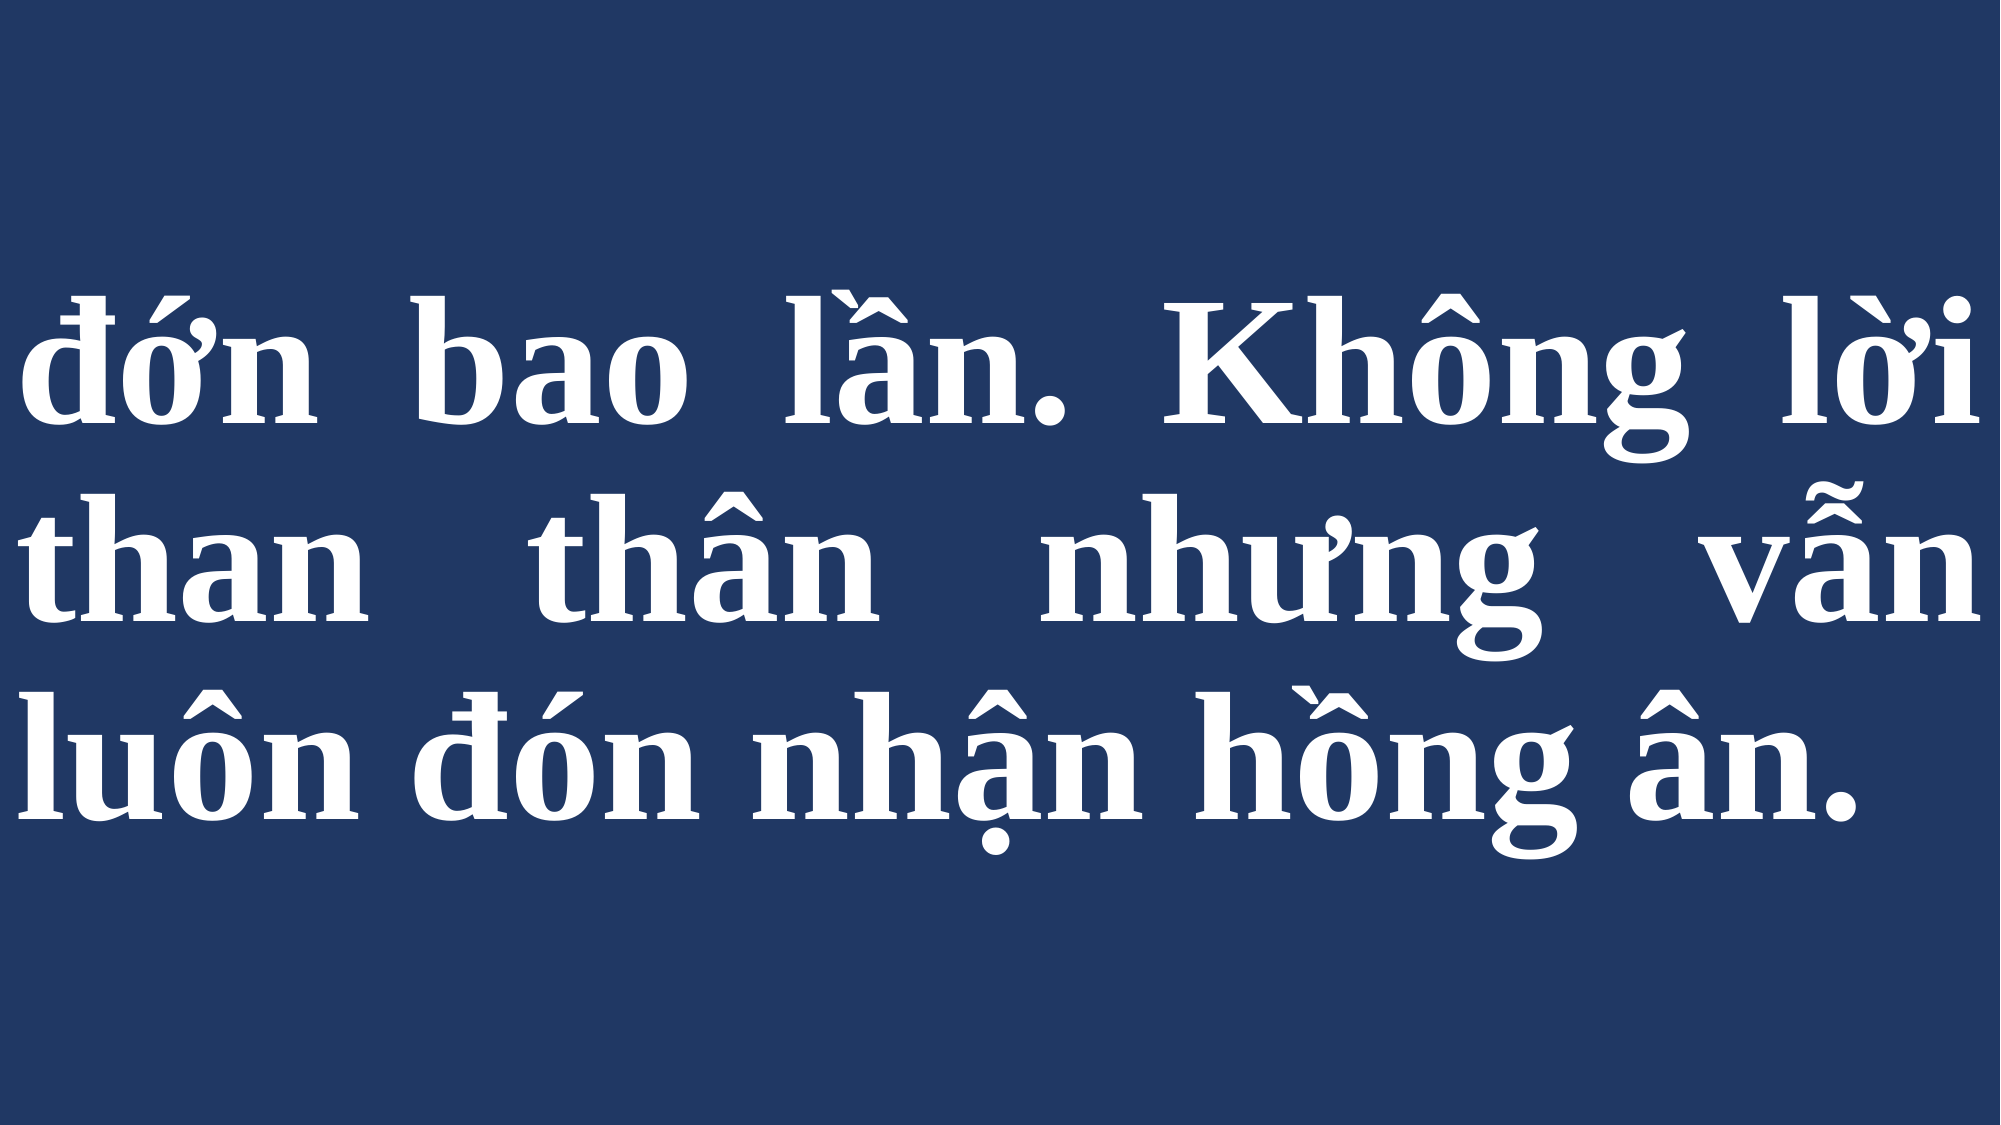

# đớn bao lần. Không lời than thân nhưng vẫn luôn đón nhận hồng ân.